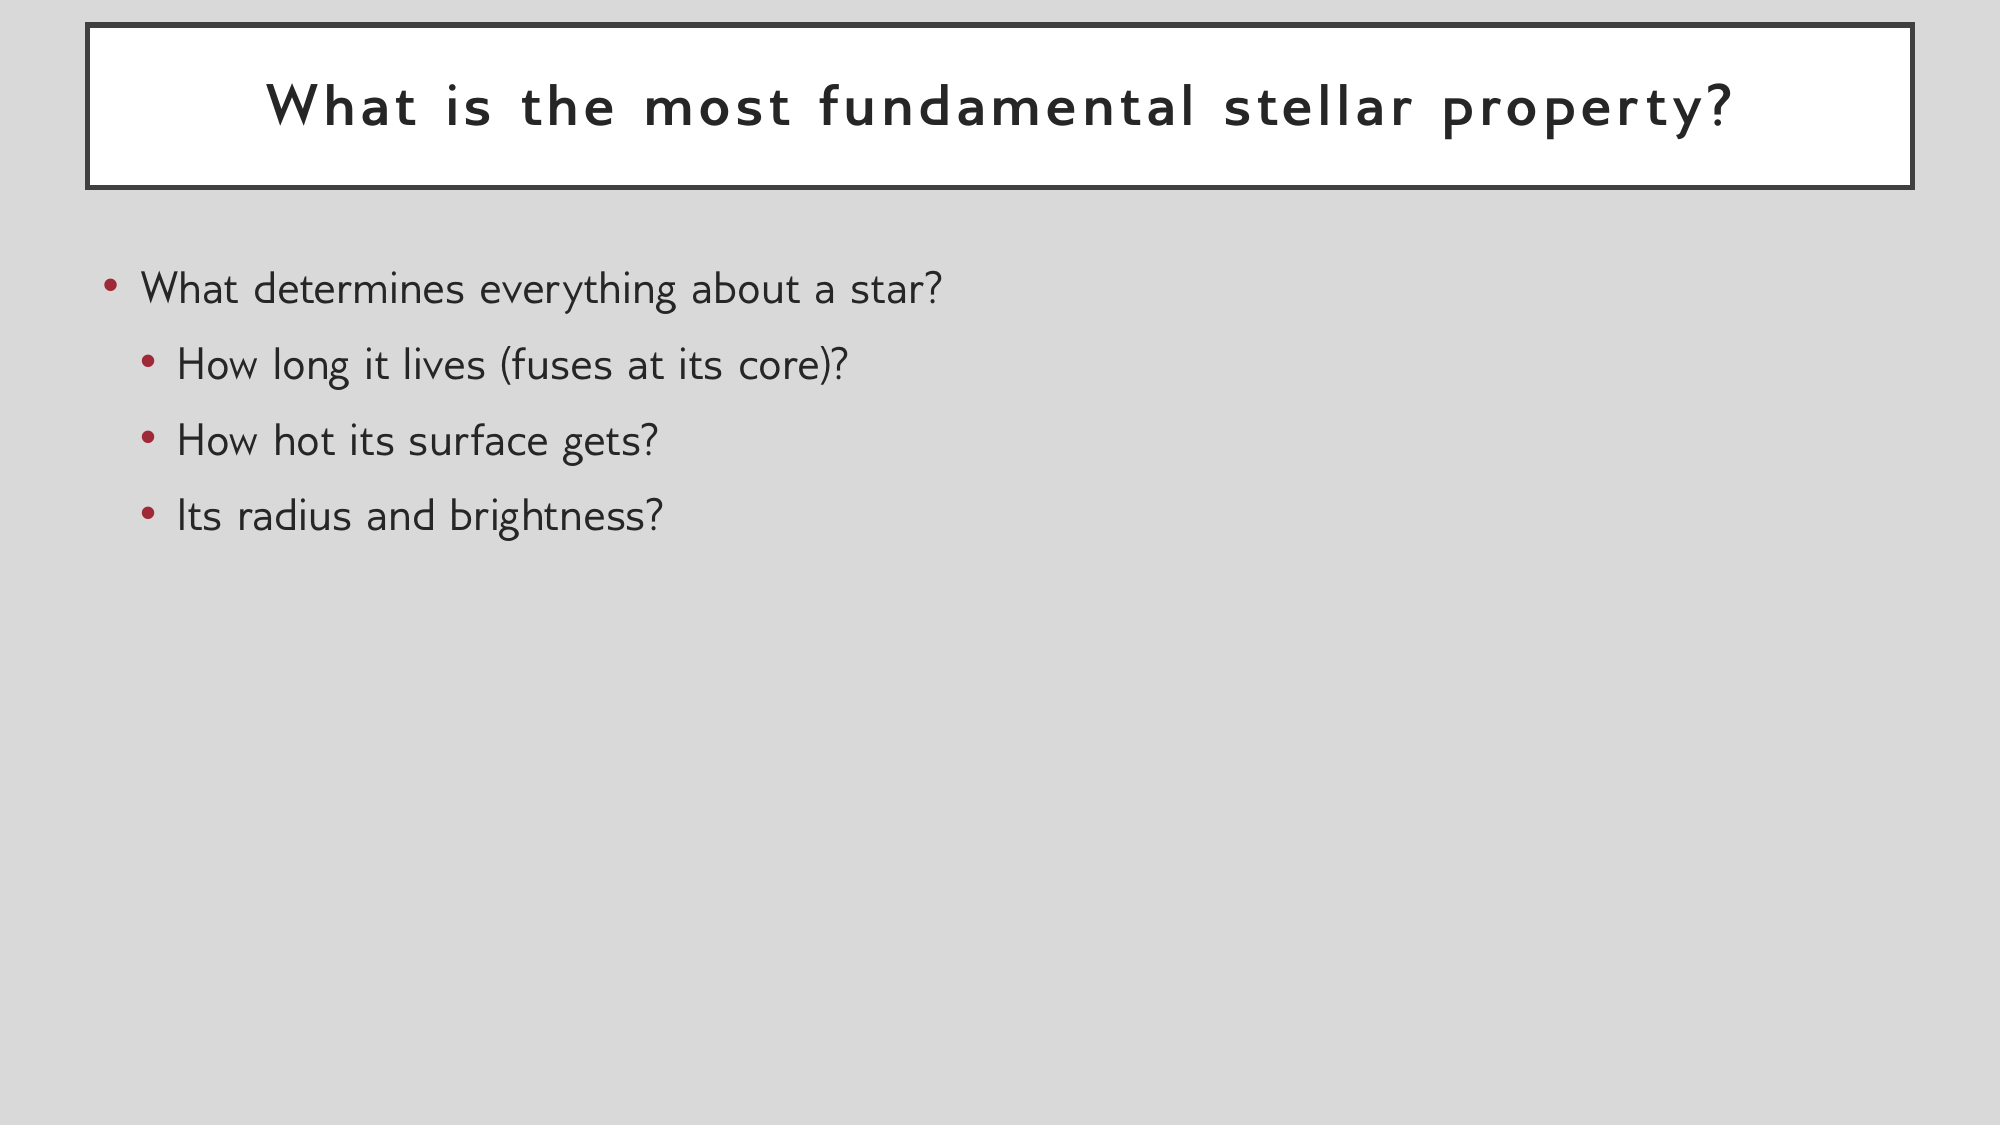

# What is the most fundamental stellar property?
What determines everything about a star?
How long it lives (fuses at its core)?
How hot its surface gets?
Its radius and brightness?